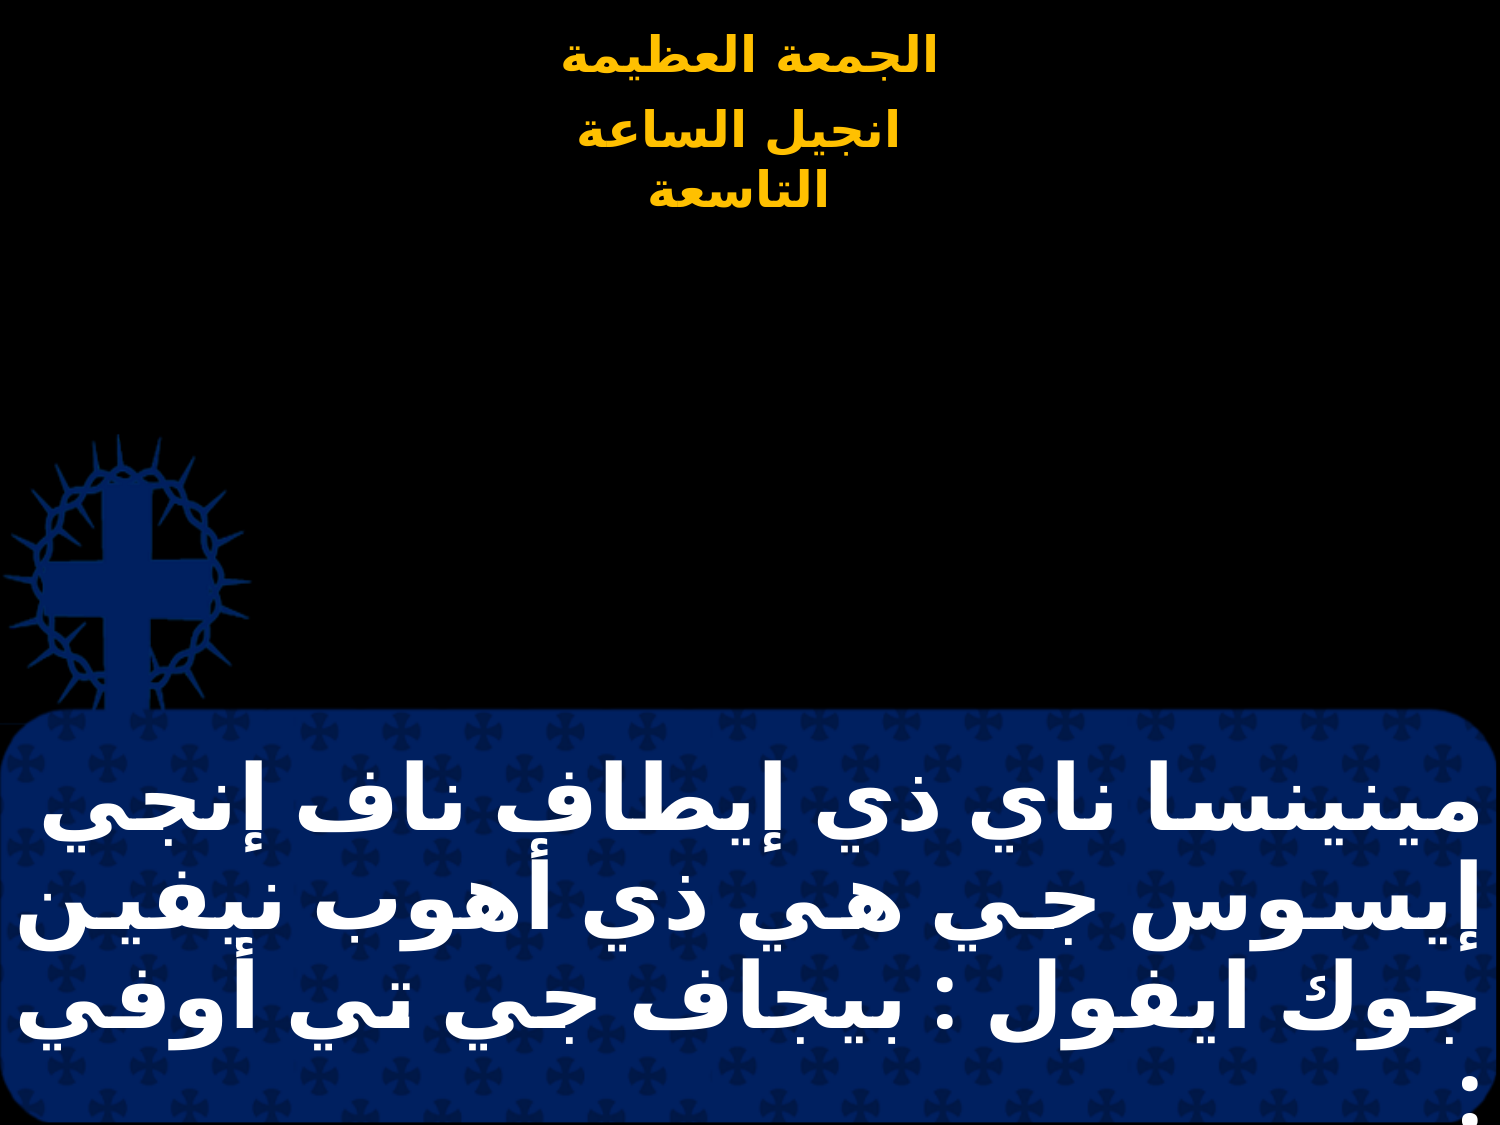

# مينينسا ناي ذي إيطاف ناف إنجي  إيسوس جي هي ذي أهوب نيفين جوك ايفول : بيجاف جي تي أوفي :